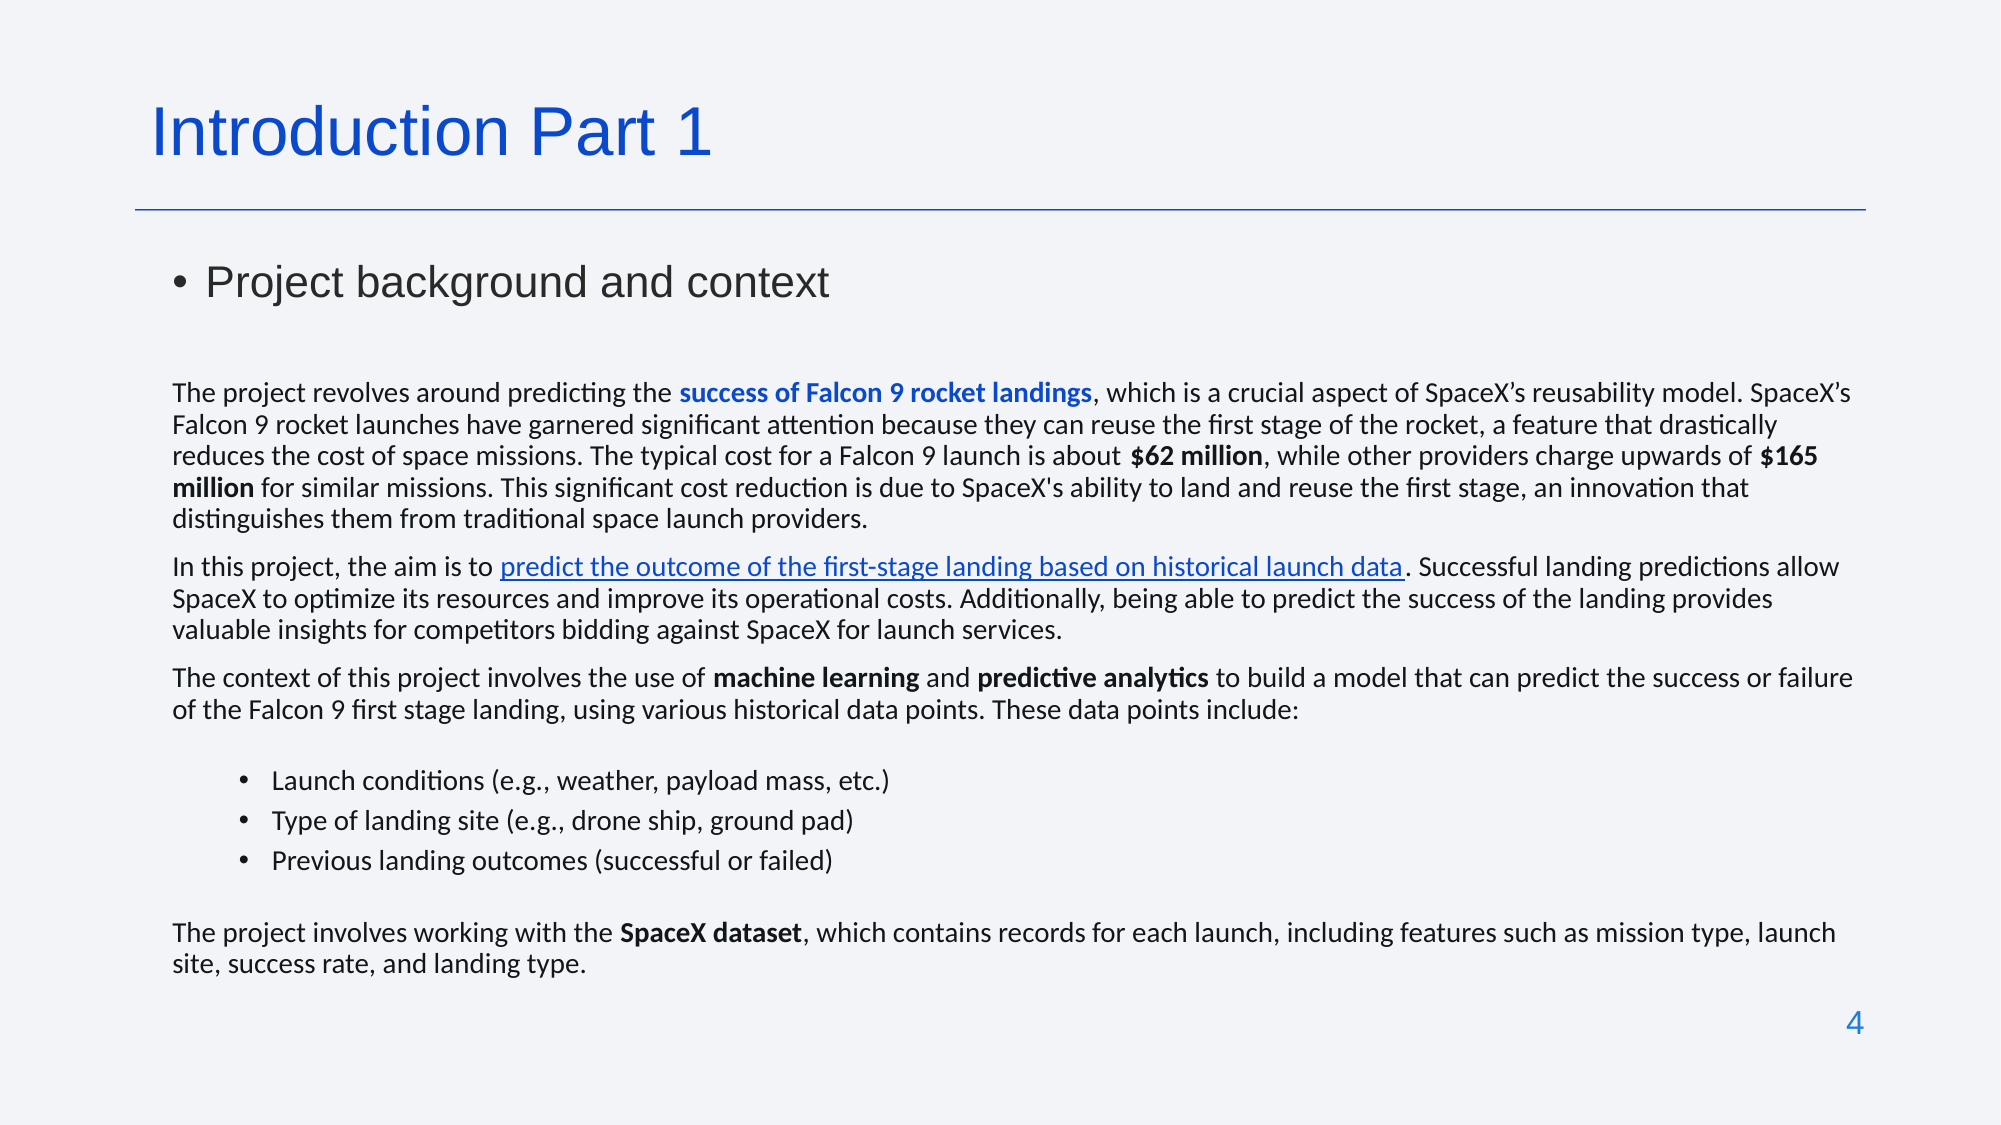

Introduction Part 1
Project background and context
The project revolves around predicting the success of Falcon 9 rocket landings, which is a crucial aspect of SpaceX’s reusability model. SpaceX’s Falcon 9 rocket launches have garnered significant attention because they can reuse the first stage of the rocket, a feature that drastically reduces the cost of space missions. The typical cost for a Falcon 9 launch is about $62 million, while other providers charge upwards of $165 million for similar missions. This significant cost reduction is due to SpaceX's ability to land and reuse the first stage, an innovation that distinguishes them from traditional space launch providers.
In this project, the aim is to predict the outcome of the first-stage landing based on historical launch data. Successful landing predictions allow SpaceX to optimize its resources and improve its operational costs. Additionally, being able to predict the success of the landing provides valuable insights for competitors bidding against SpaceX for launch services.
The context of this project involves the use of machine learning and predictive analytics to build a model that can predict the success or failure of the Falcon 9 first stage landing, using various historical data points. These data points include:
Launch conditions (e.g., weather, payload mass, etc.)
Type of landing site (e.g., drone ship, ground pad)
Previous landing outcomes (successful or failed)
The project involves working with the SpaceX dataset, which contains records for each launch, including features such as mission type, launch site, success rate, and landing type.
4